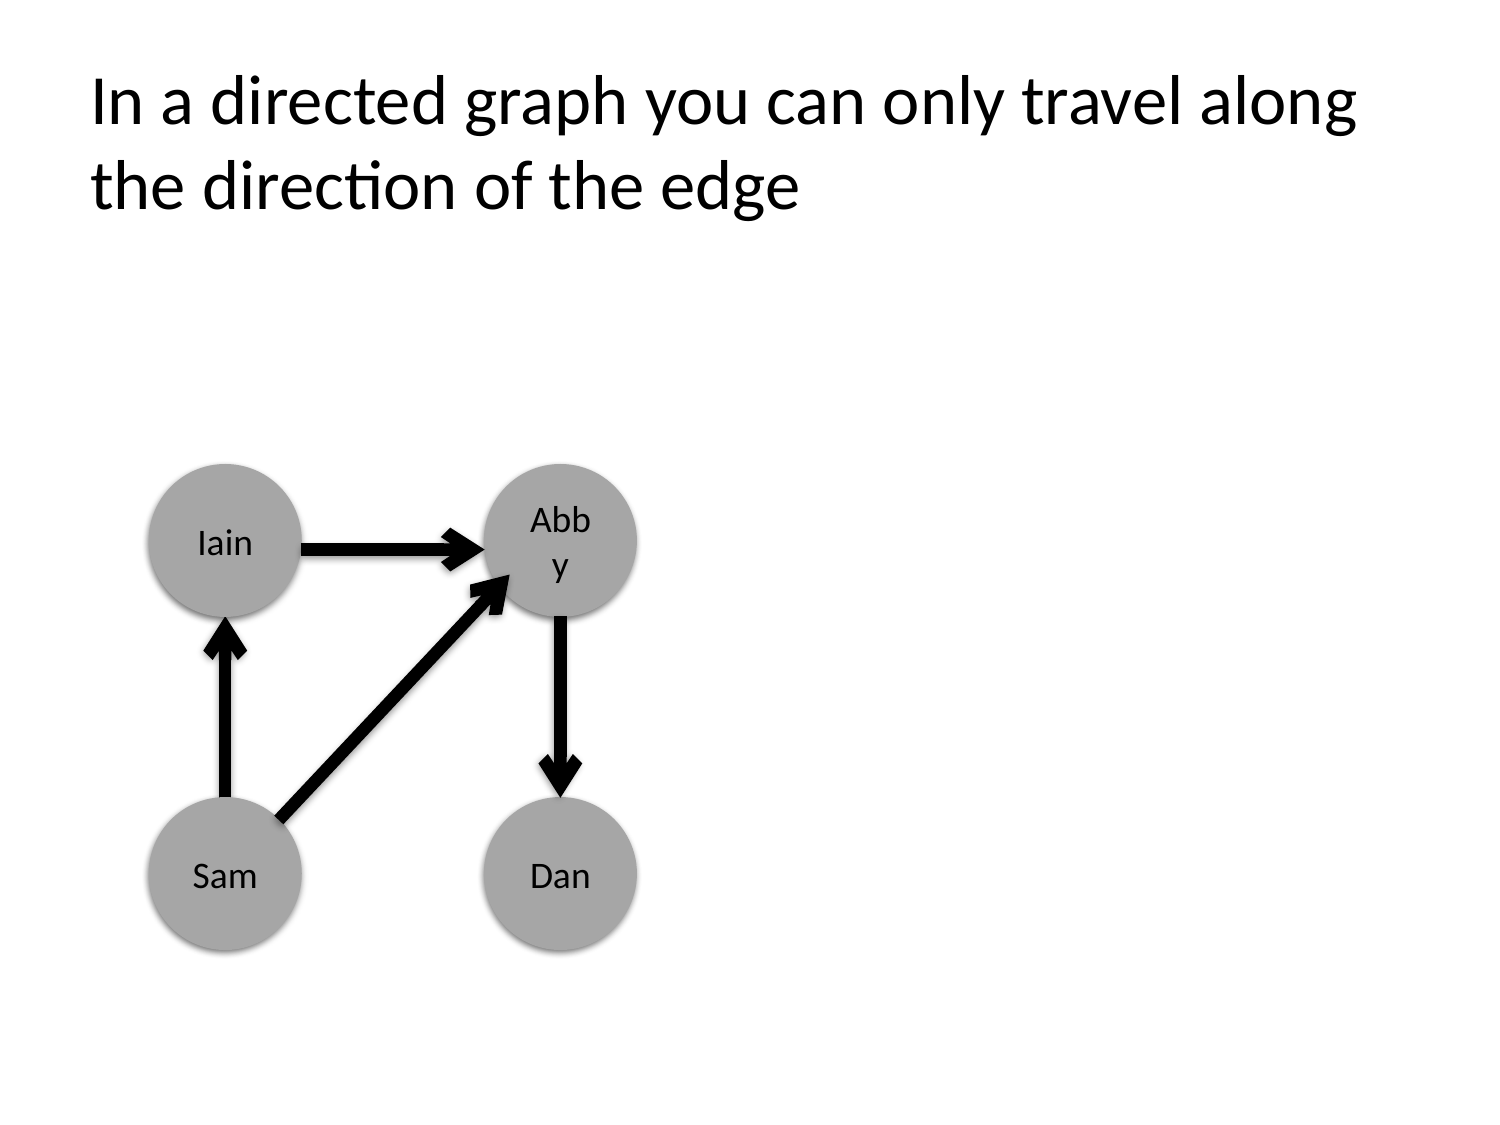

# In a directed graph you can only travel along the direction of the edge
Iain
Iain
Abby
Abby
Sam
Sam
Dan
Dan